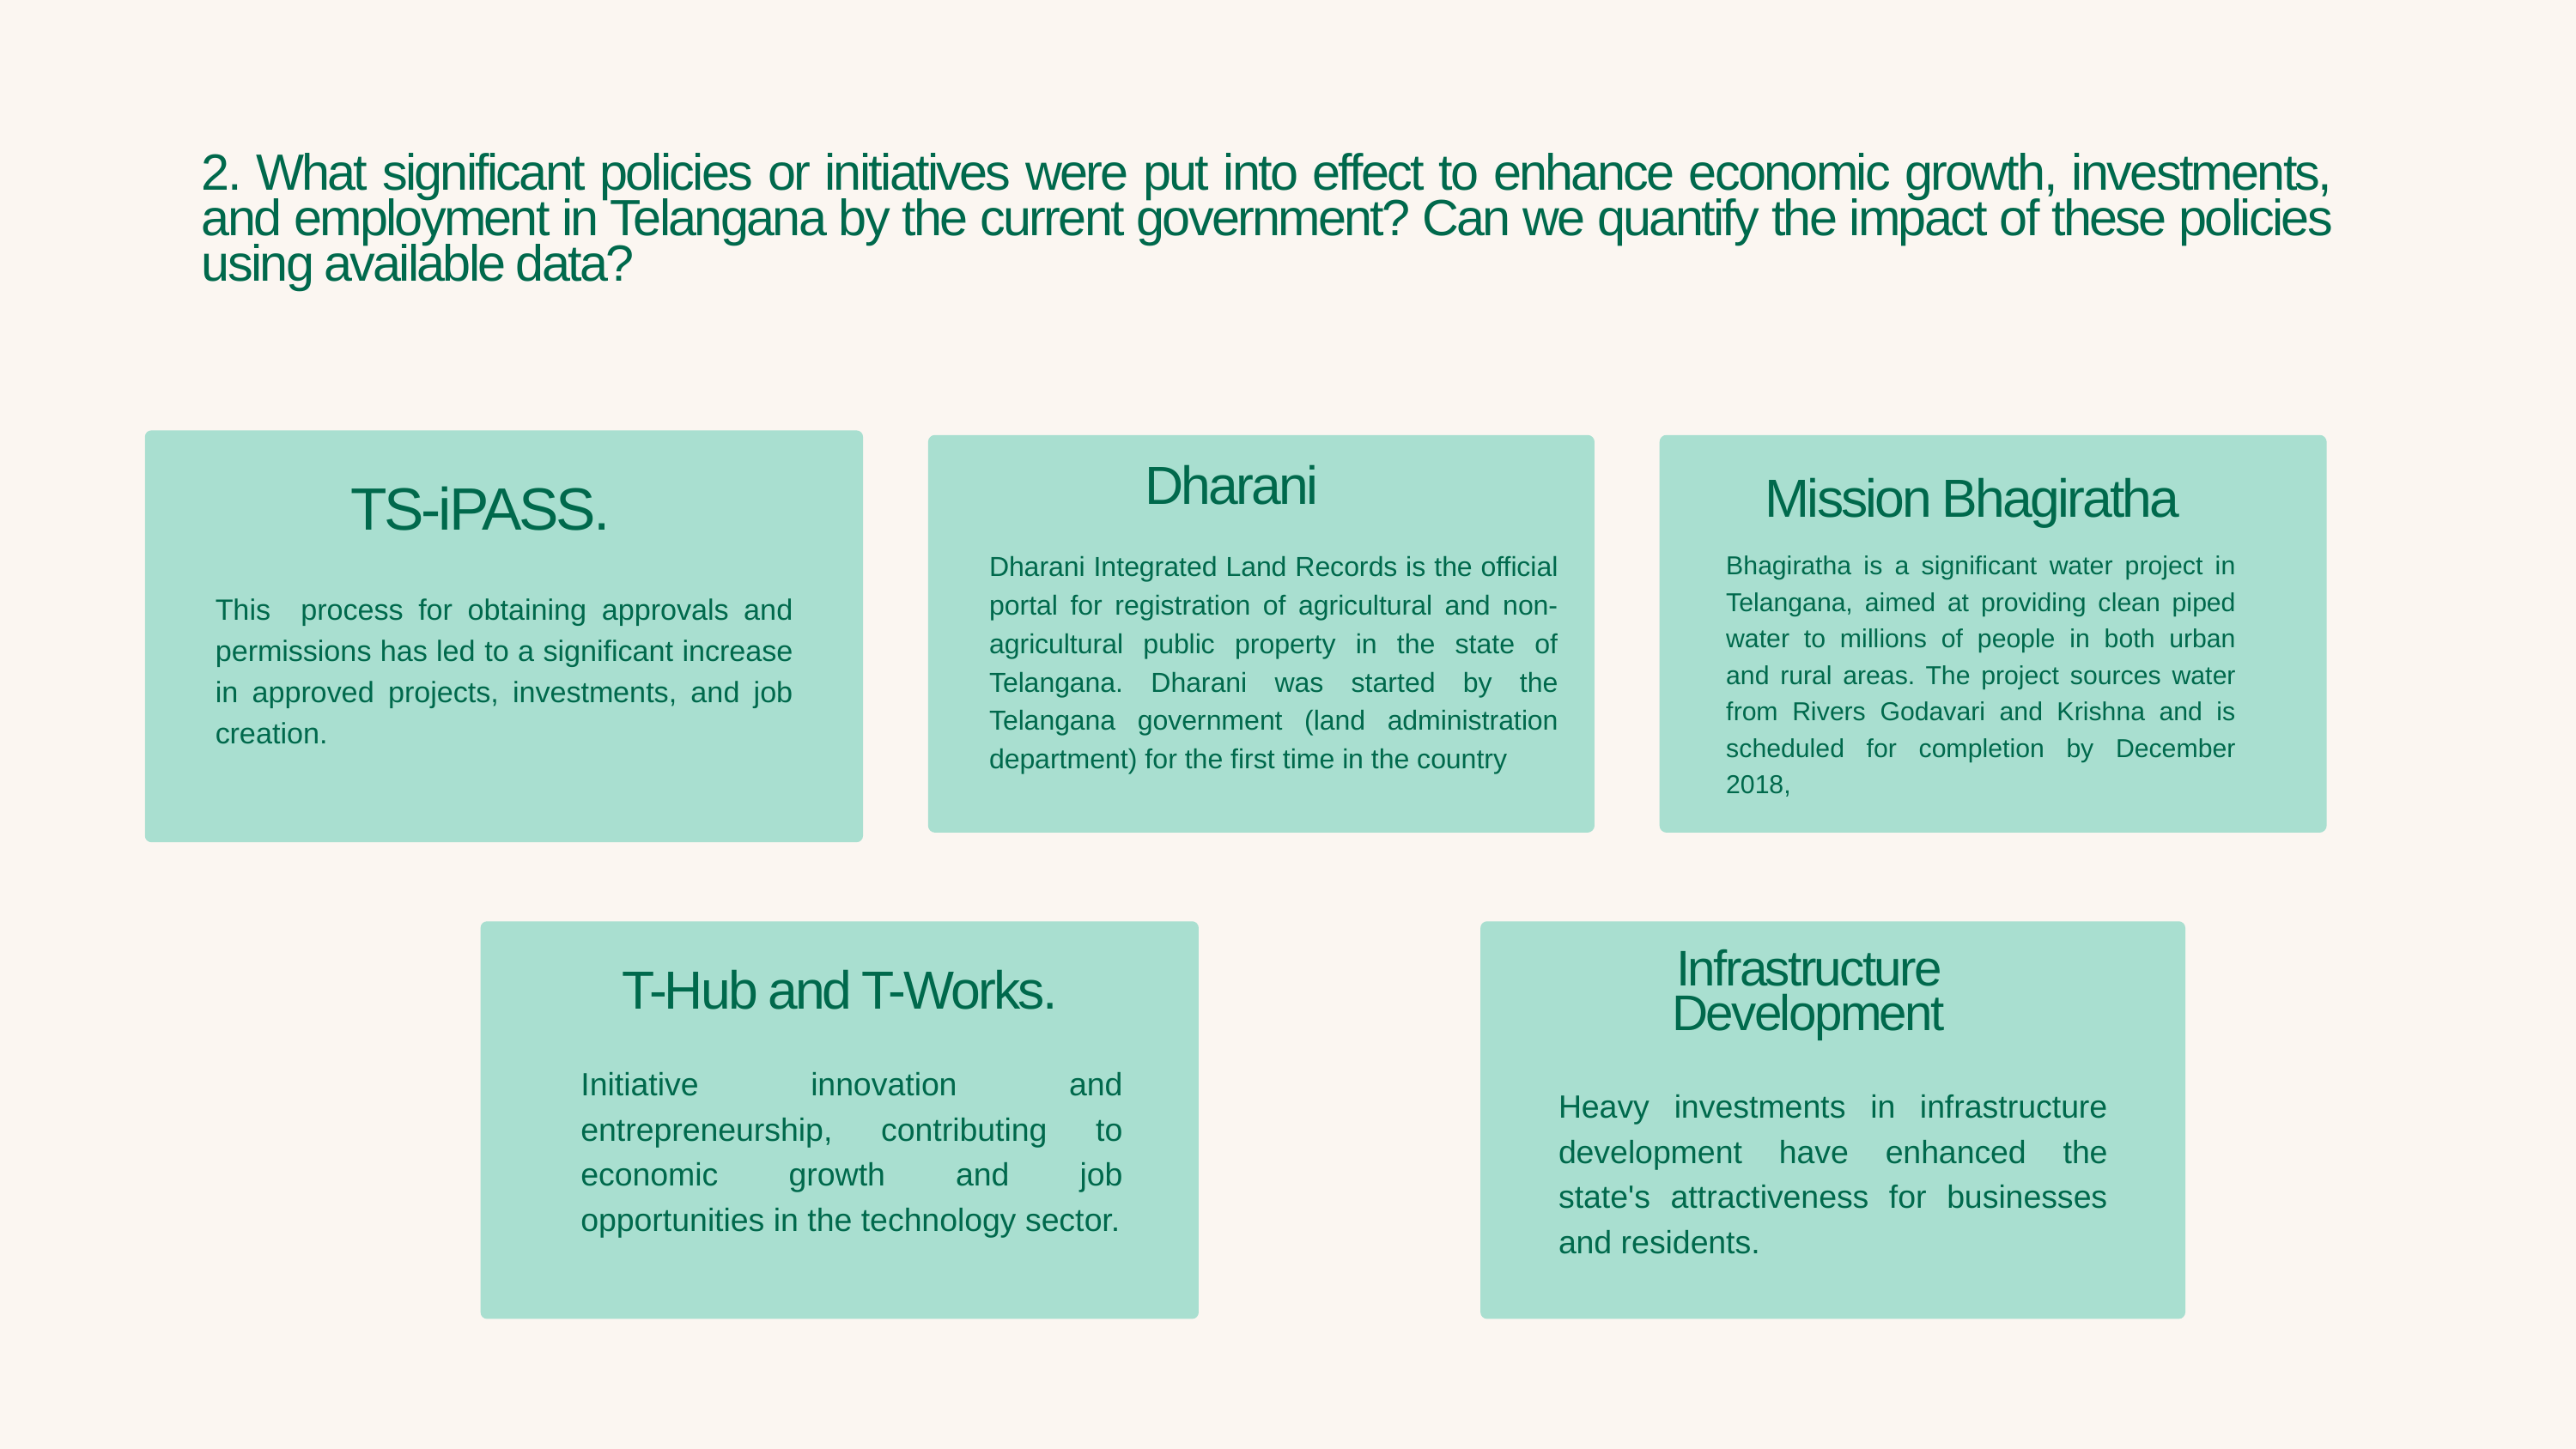

2. What significant policies or initiatives were put into effect to enhance economic growth, investments, and employment in Telangana by the current government? Can we quantify the impact of these policies using available data?

Dharani
Mission Bhagiratha
TS-iPASS.
Dharani Integrated Land Records is the official portal for registration of agricultural and non-agricultural public property in the state of Telangana. Dharani was started by the Telangana government (land administration department) for the first time in the country
Bhagiratha is a significant water project in Telangana, aimed at providing clean piped water to millions of people in both urban and rural areas. The project sources water from Rivers Godavari and Krishna and is scheduled for completion by December 2018,
This  process for obtaining approvals and permissions has led to a significant increase in approved projects, investments, and job creation.

Infrastructure Development
T-Hub and T-Works.
Initiative innovation and entrepreneurship, contributing to economic growth and job opportunities in the technology sector.
Heavy investments in infrastructure development have enhanced the state's attractiveness for businesses and residents.